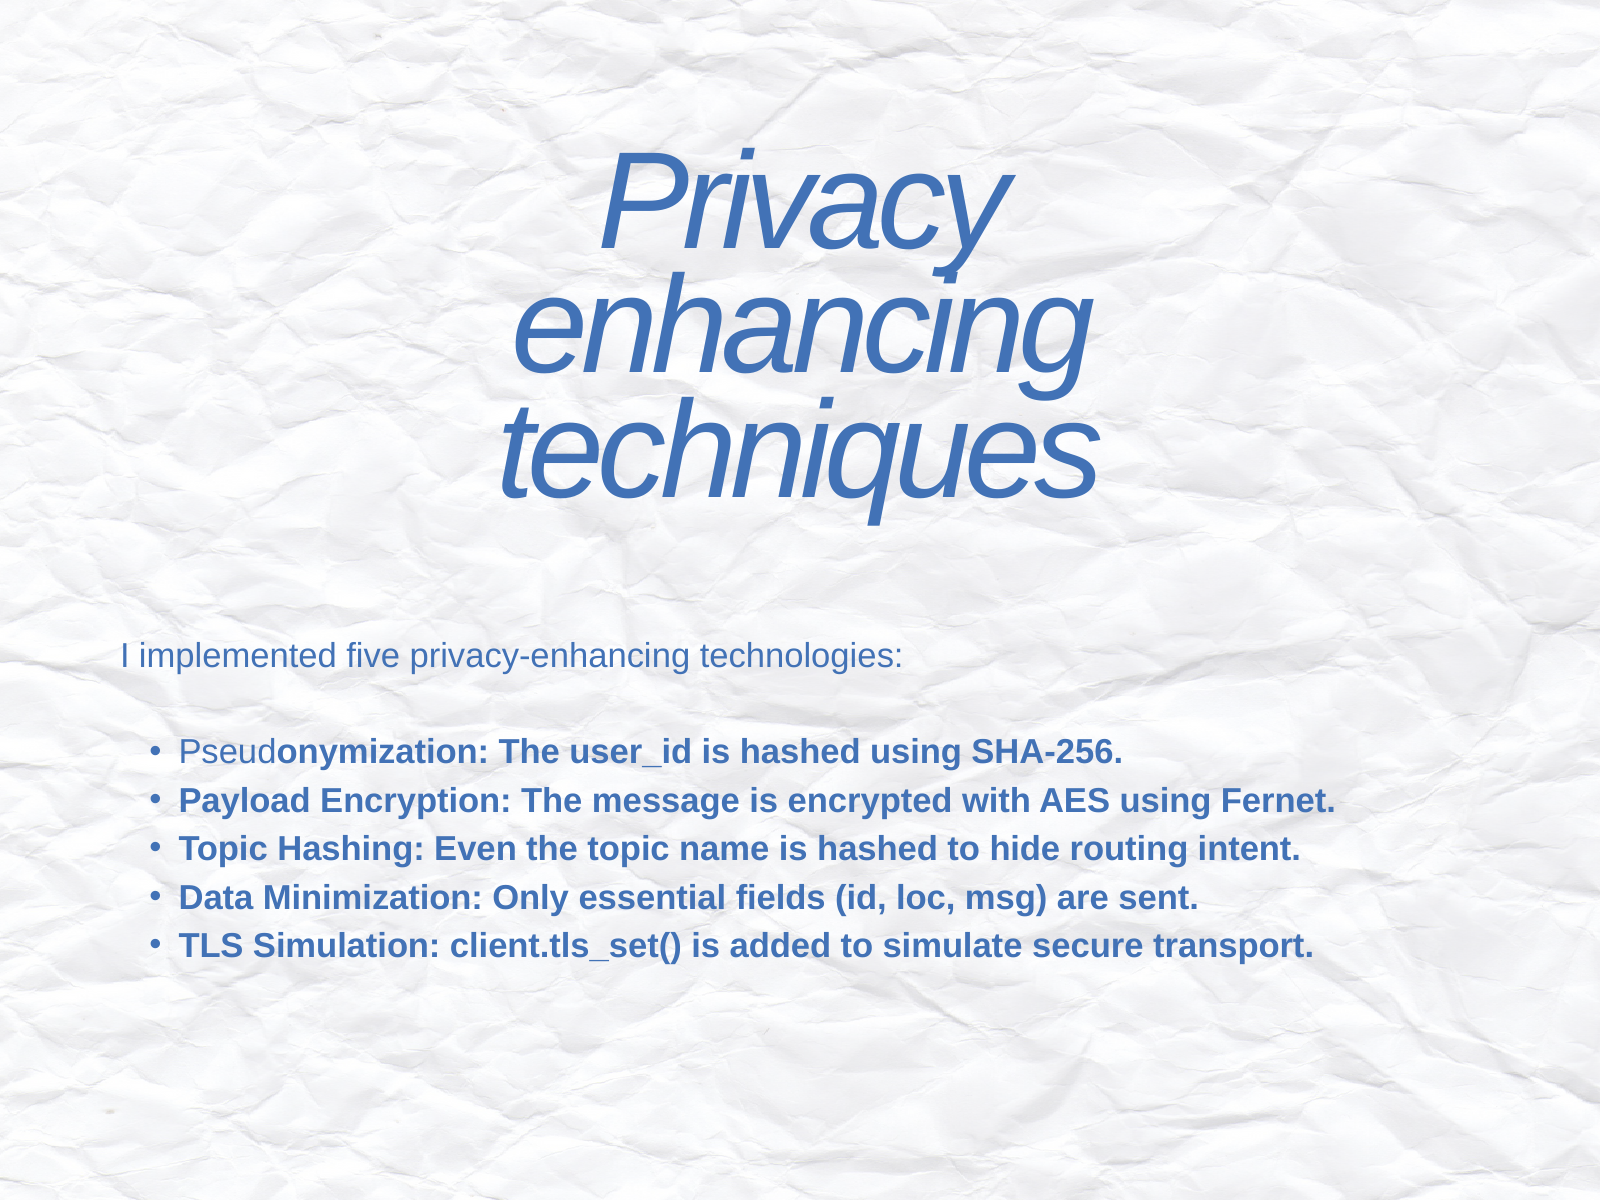

Privacy enhancing techniques
I implemented five privacy-enhancing technologies:

Pseudonymization: The user_id is hashed using SHA-256.
Payload Encryption: The message is encrypted with AES using Fernet.
Topic Hashing: Even the topic name is hashed to hide routing intent.
Data Minimization: Only essential fields (id, loc, msg) are sent.
TLS Simulation: client.tls_set() is added to simulate secure transport.